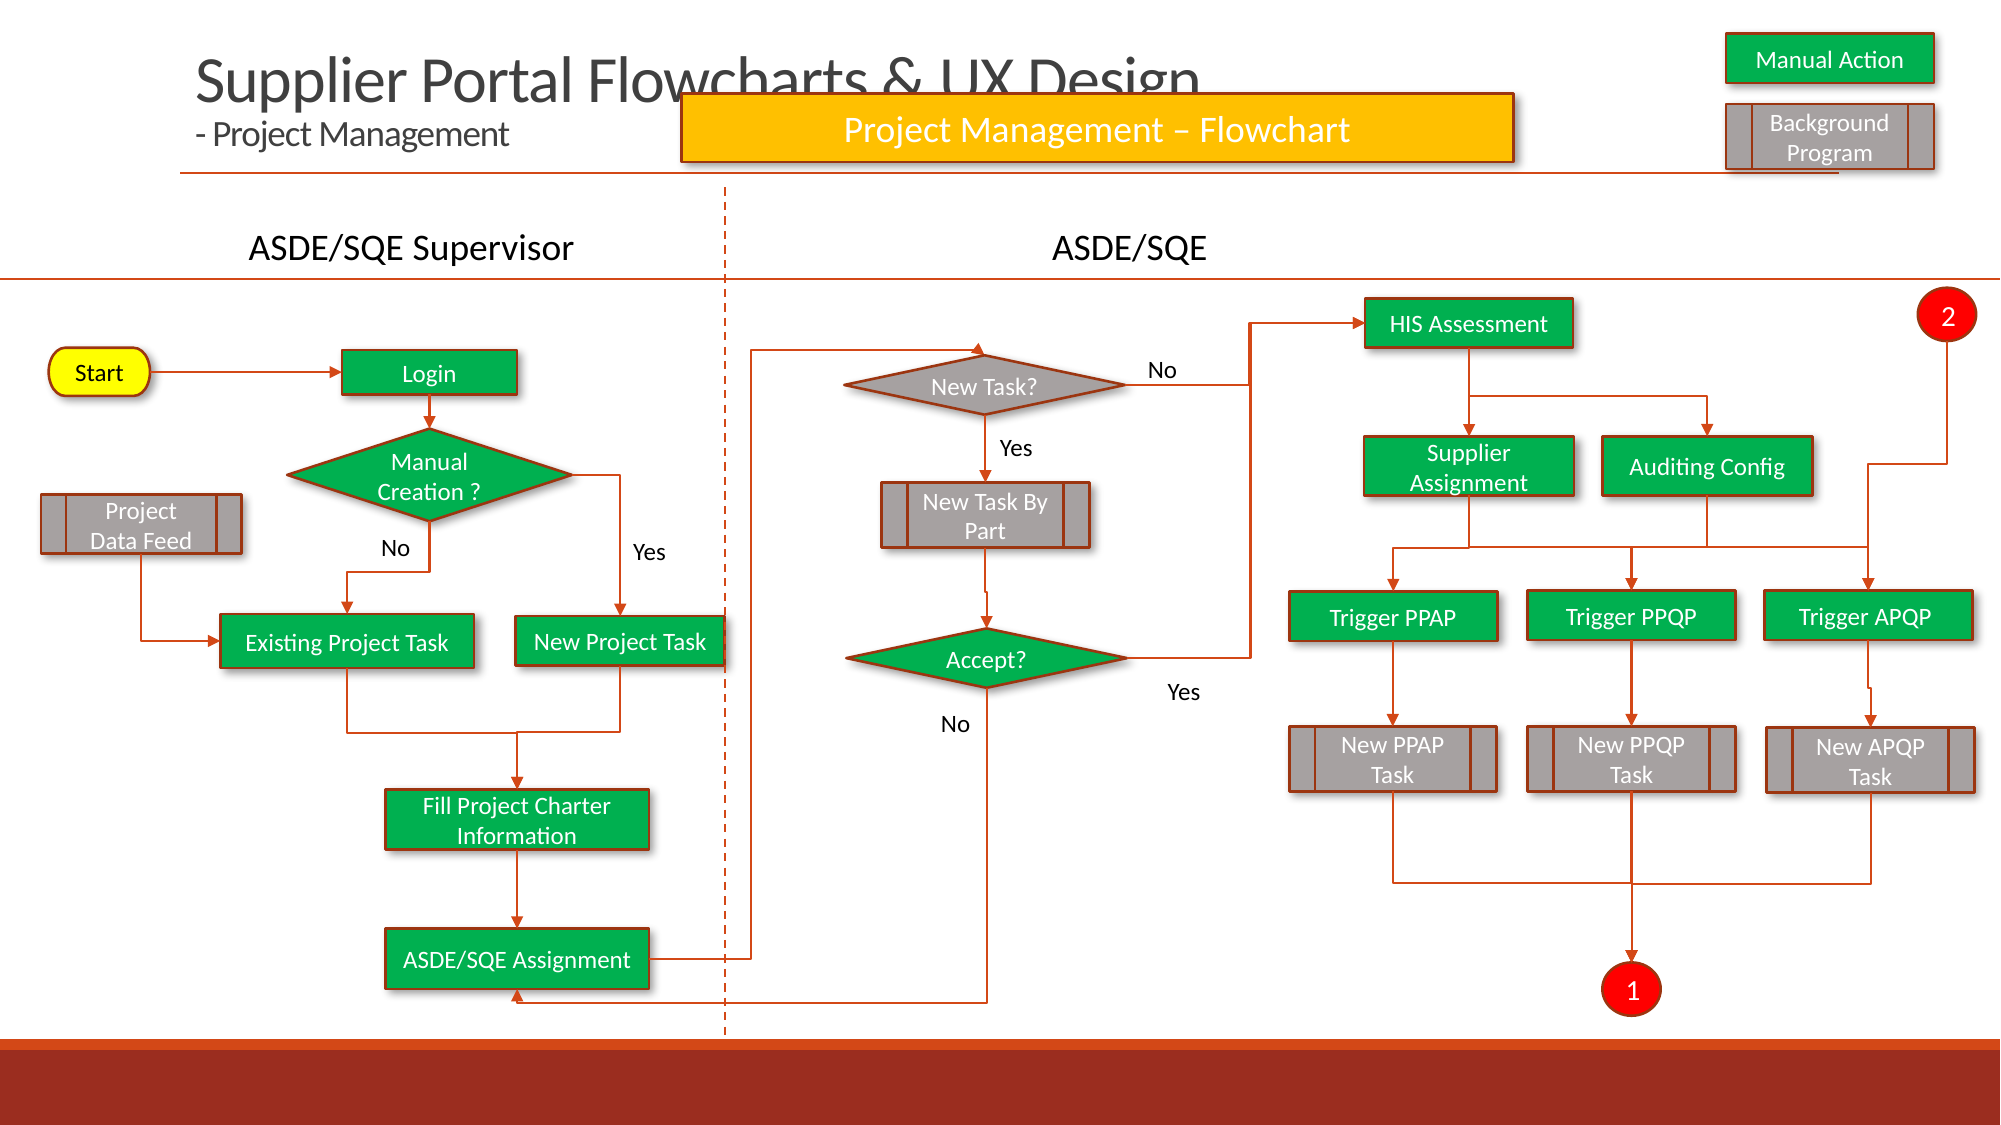

Manual Action
# Supplier Portal Flowcharts & UX Design - Project Management
Project Management – Flowchart
Background Program
ASDE/SQE
ASDE/SQE Supervisor
2
HIS Assessment
No
Start
Login
New Task?
Yes
Manual Creation ?
Auditing Config
Supplier Assignment
New Task By Part
Project Data Feed
No
Yes
Trigger PPQP
Trigger APQP
Trigger PPAP
Existing Project Task
New Project Task
Accept?
Yes
No
New PPQP Task
New PPAP Task
New APQP Task
Fill Project Charter Information
ASDE/SQE Assignment
1